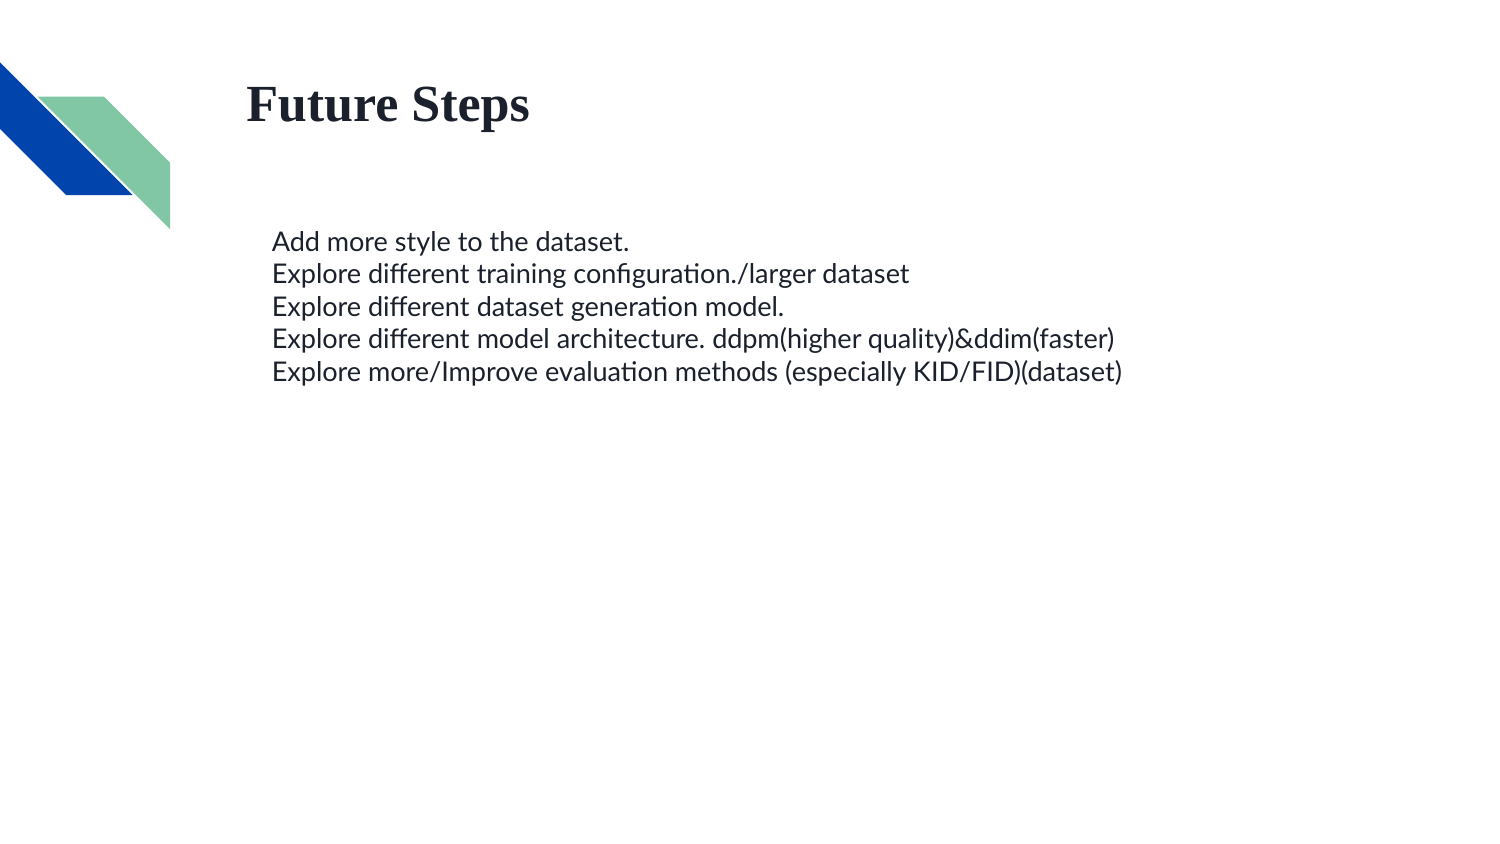

# Future Steps
Add more style to the dataset.
Explore different training configuration./larger dataset
Explore different dataset generation model.
Explore different model architecture. ddpm(higher quality)&ddim(faster)
Explore more/Improve evaluation methods (especially KID/FID)(dataset)